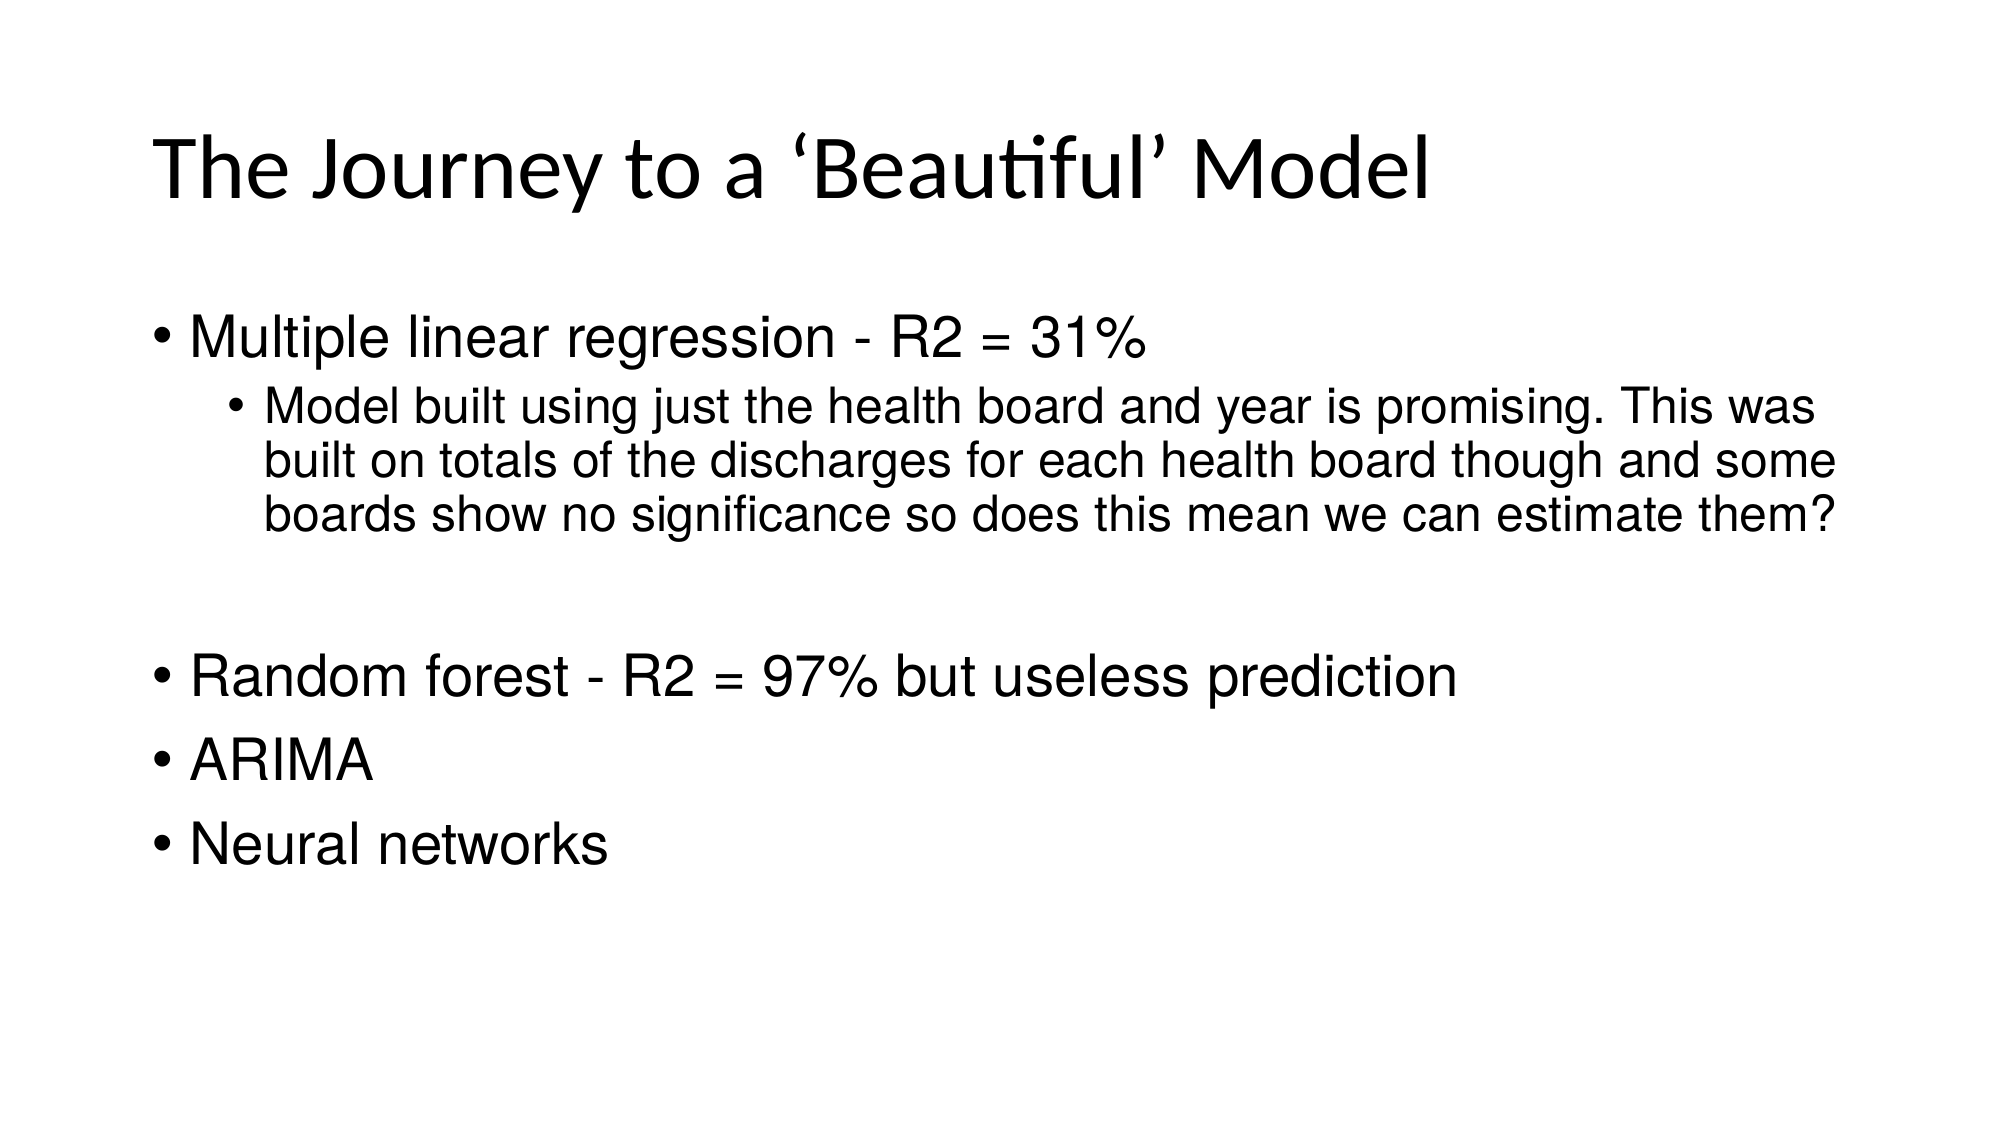

# The Journey to a ‘Beautiful’ Model
Multiple linear regression - R2 = 31%
Model built using just the health board and year is promising. This was built on totals of the discharges for each health board though and some boards show no significance so does this mean we can estimate them?

Random forest - R2 = 97% but useless prediction
ARIMA
Neural networks